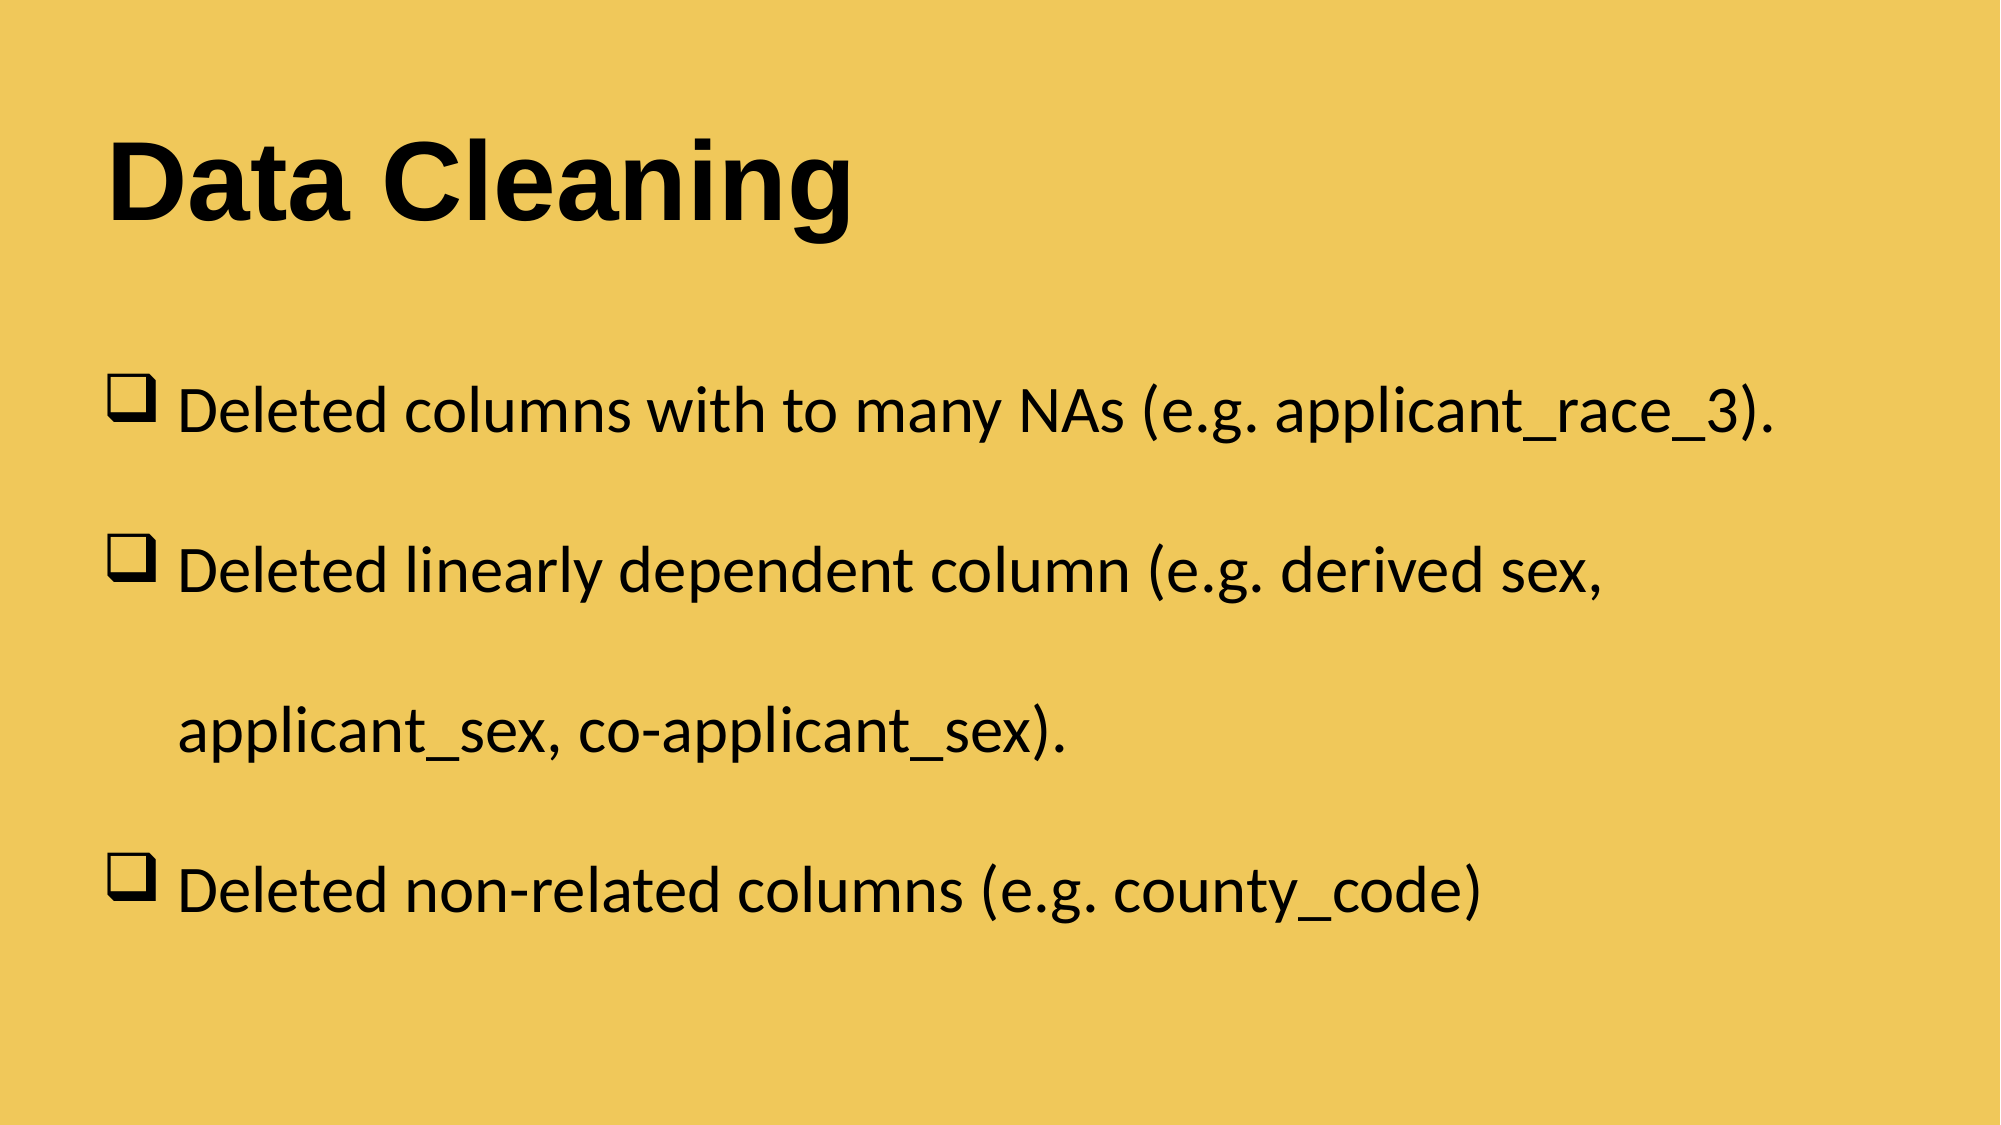

Data Cleaning
Deleted columns with to many NAs (e.g. applicant_race_3).
Deleted linearly dependent column (e.g. derived sex, applicant_sex, co-applicant_sex).
Deleted non-related columns (e.g. county_code)